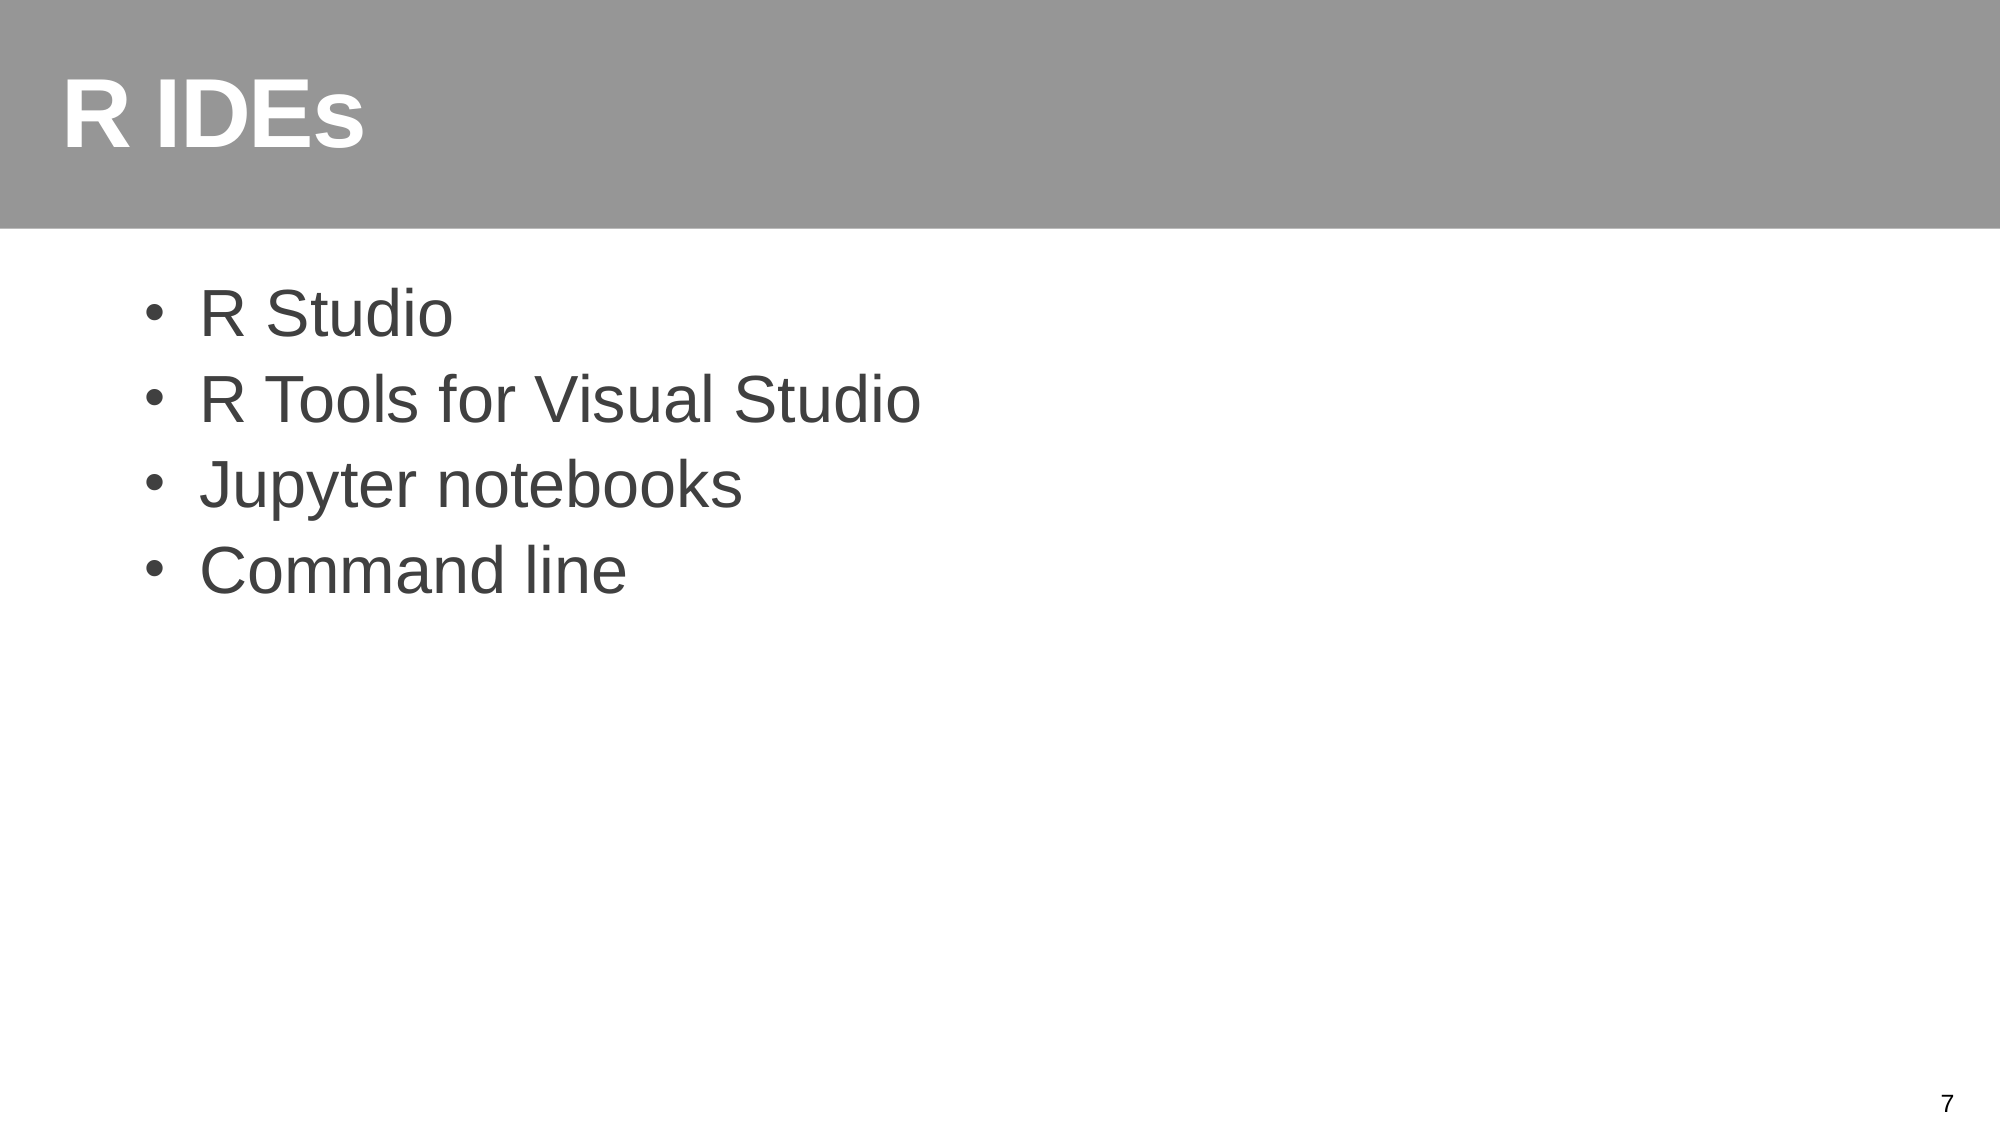

R IDEs
R Studio
R Tools for Visual Studio
Jupyter notebooks
Command line
7